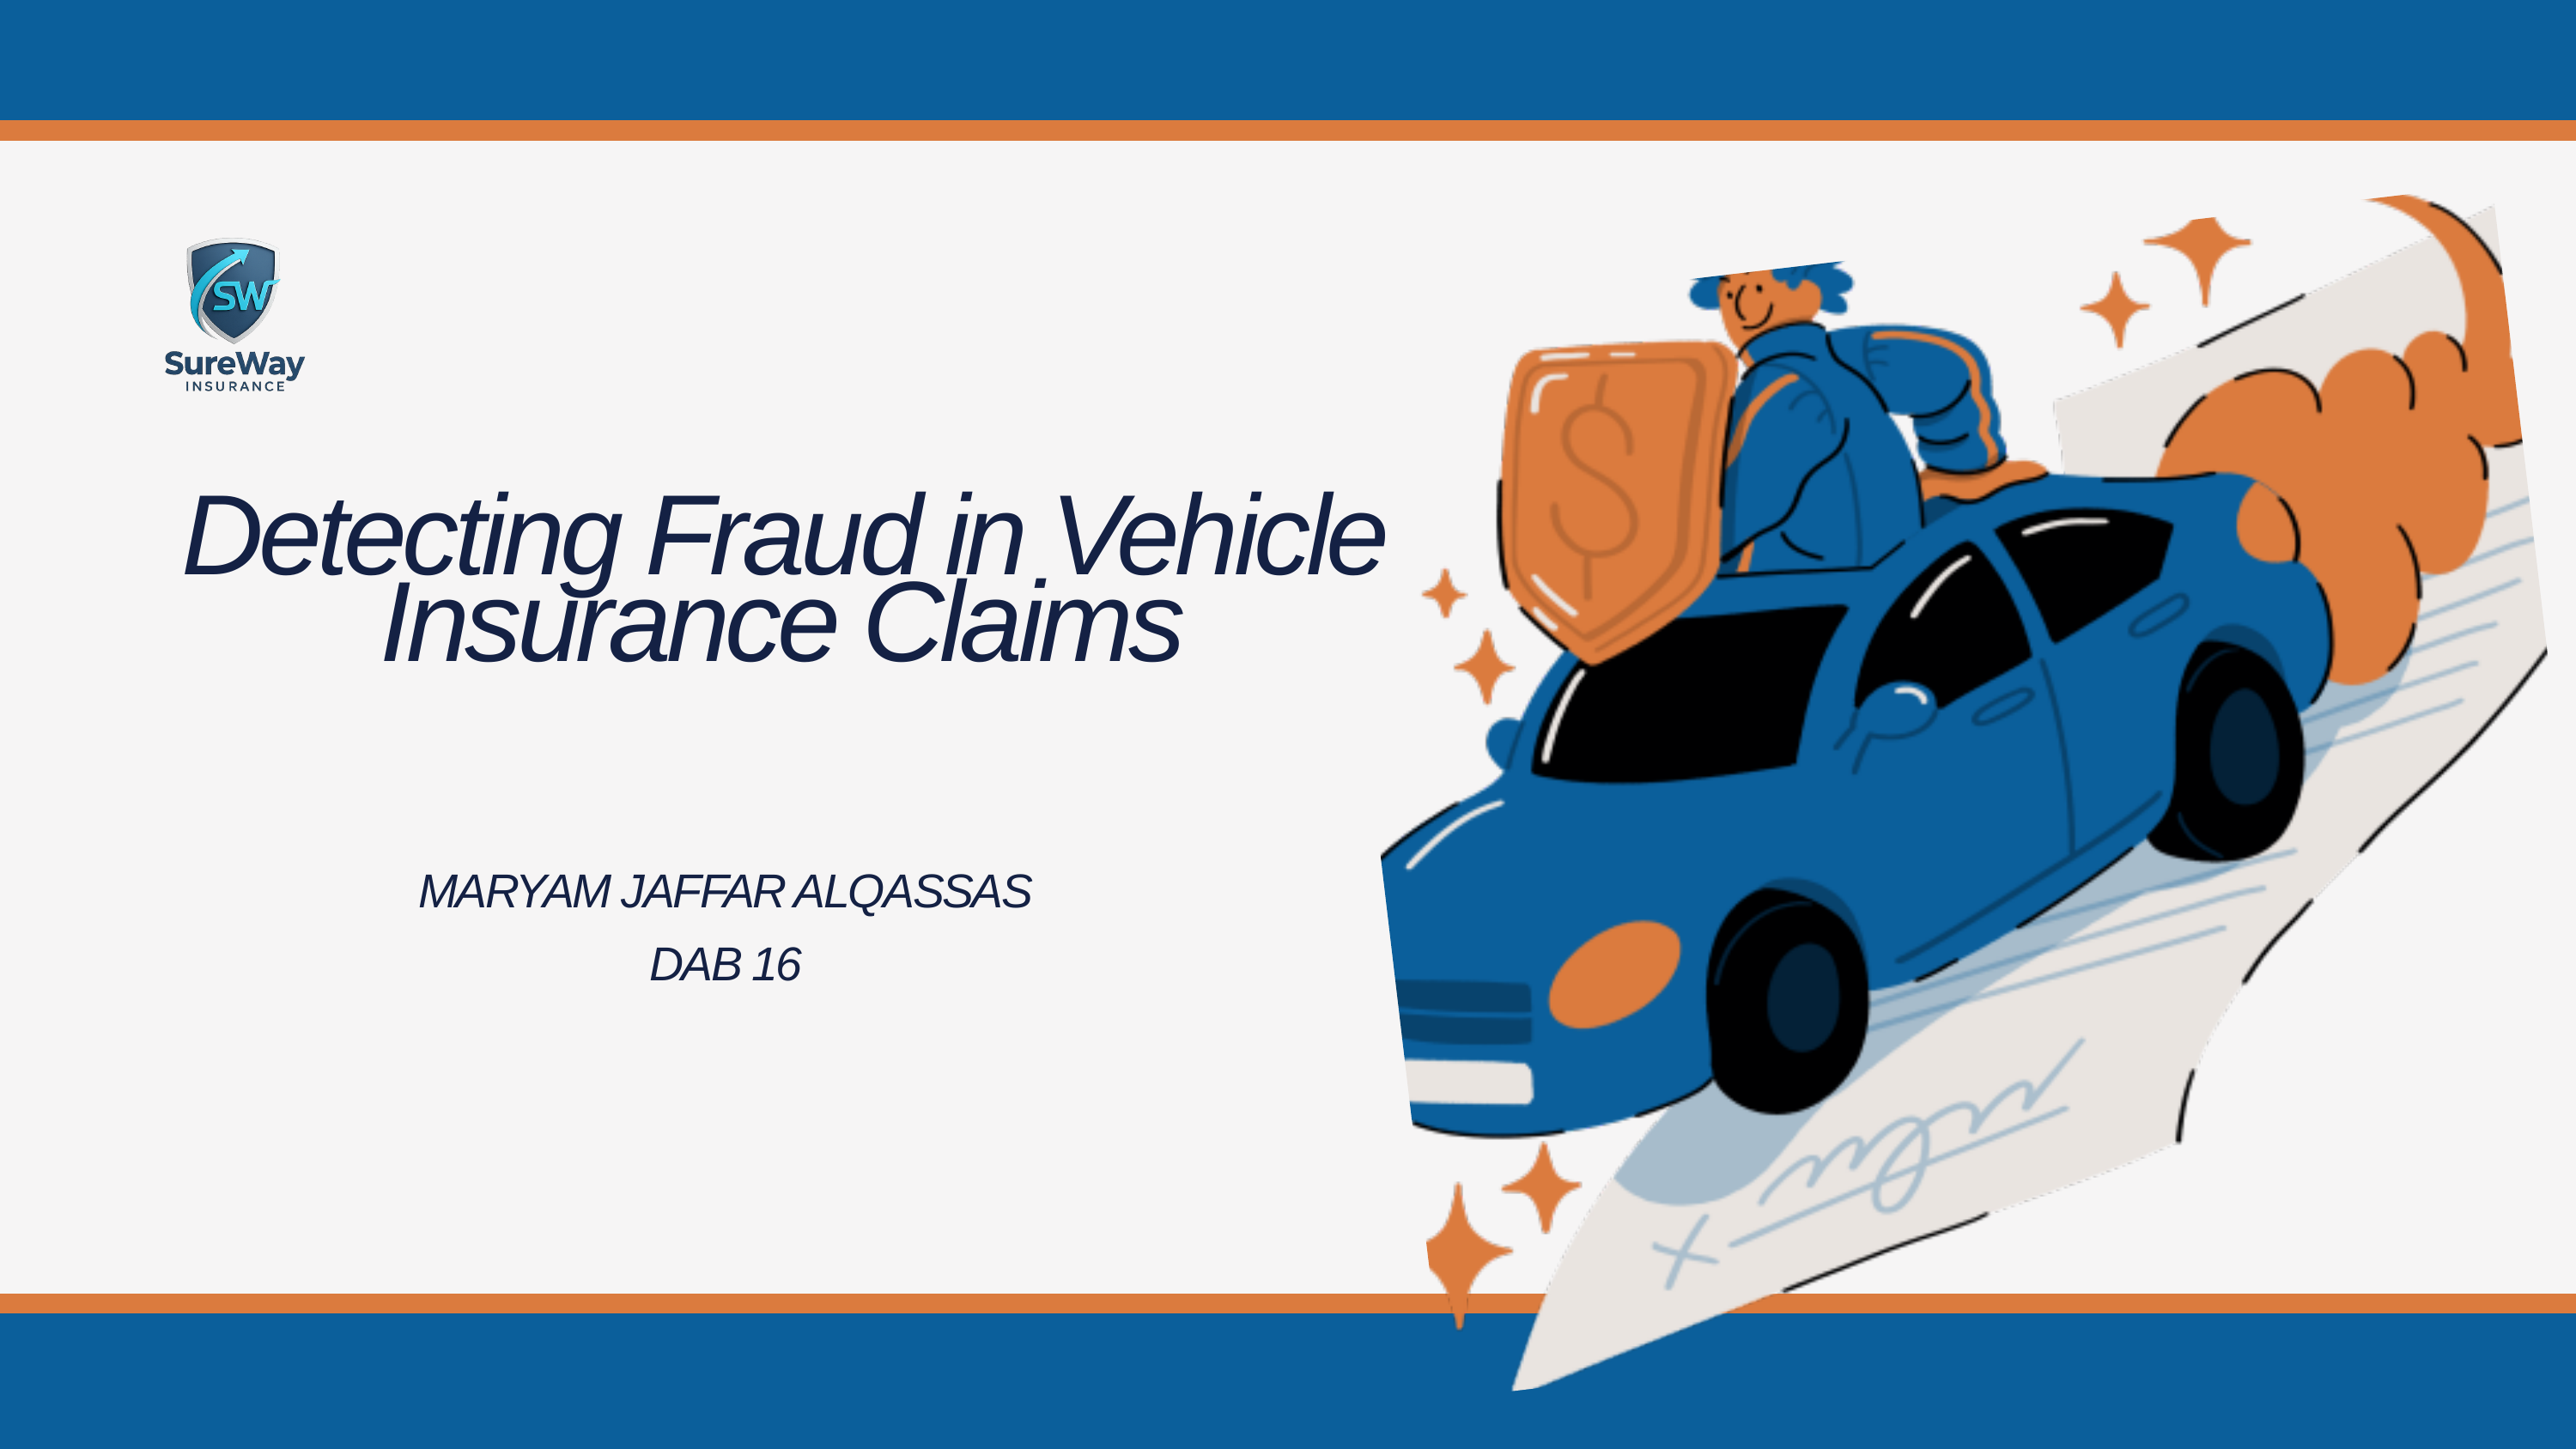

Detecting Fraud in Vehicle Insurance Claims
MARYAM JAFFAR ALQASSAS

DAB 16